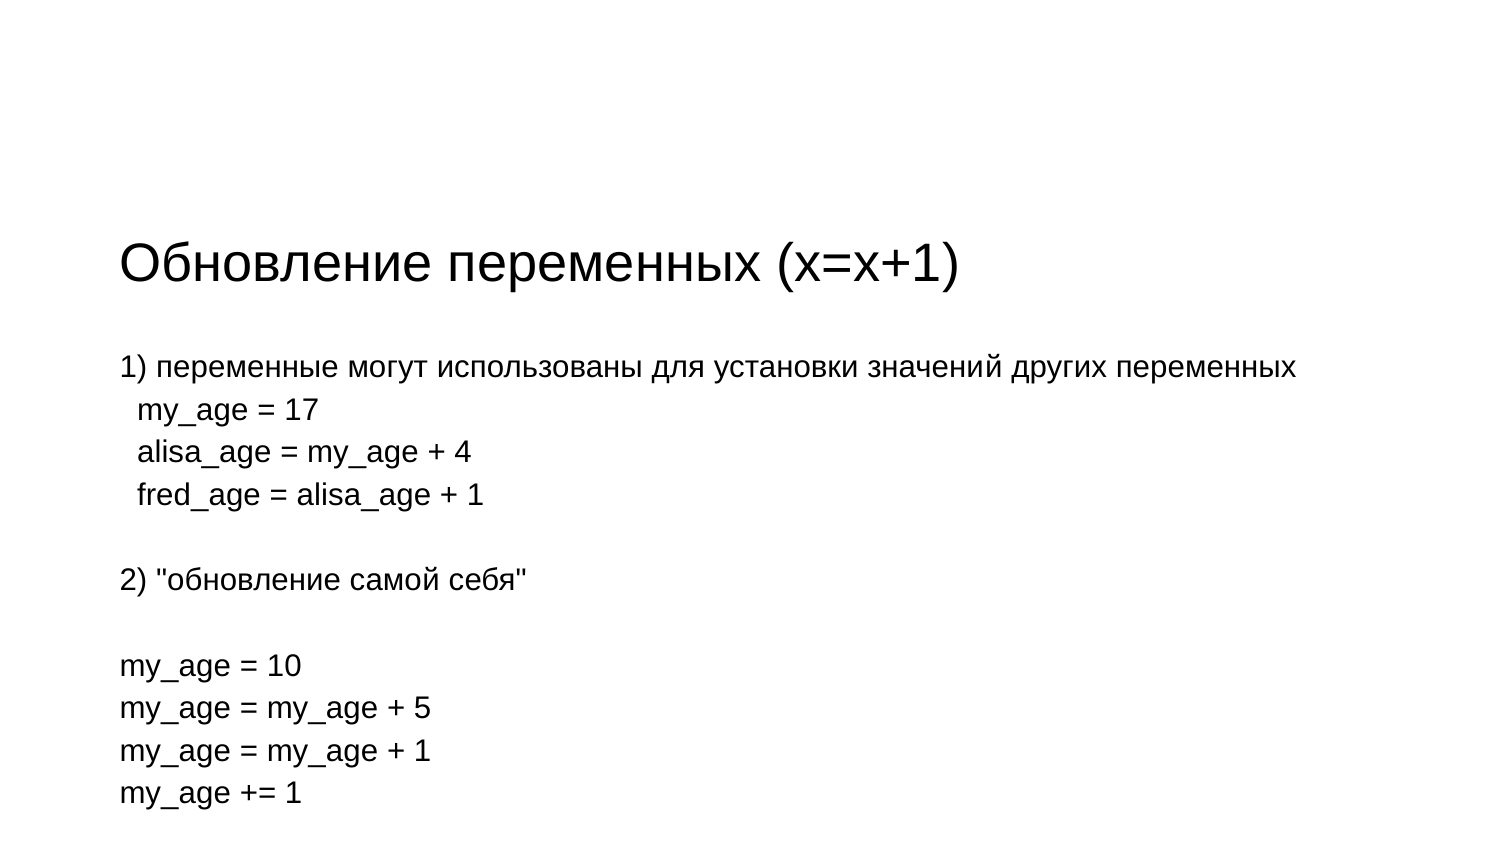

# Обновление переменных (x=x+1)
1) переменные могут использованы для установки значений других переменных
  my_age = 17
  alisa_age = my_age + 4
  fred_age = alisa_age + 1

2) "обновление самой себя"

my_age = 10
my_age = my_age + 5
my_age = my_age + 1
my_age += 1